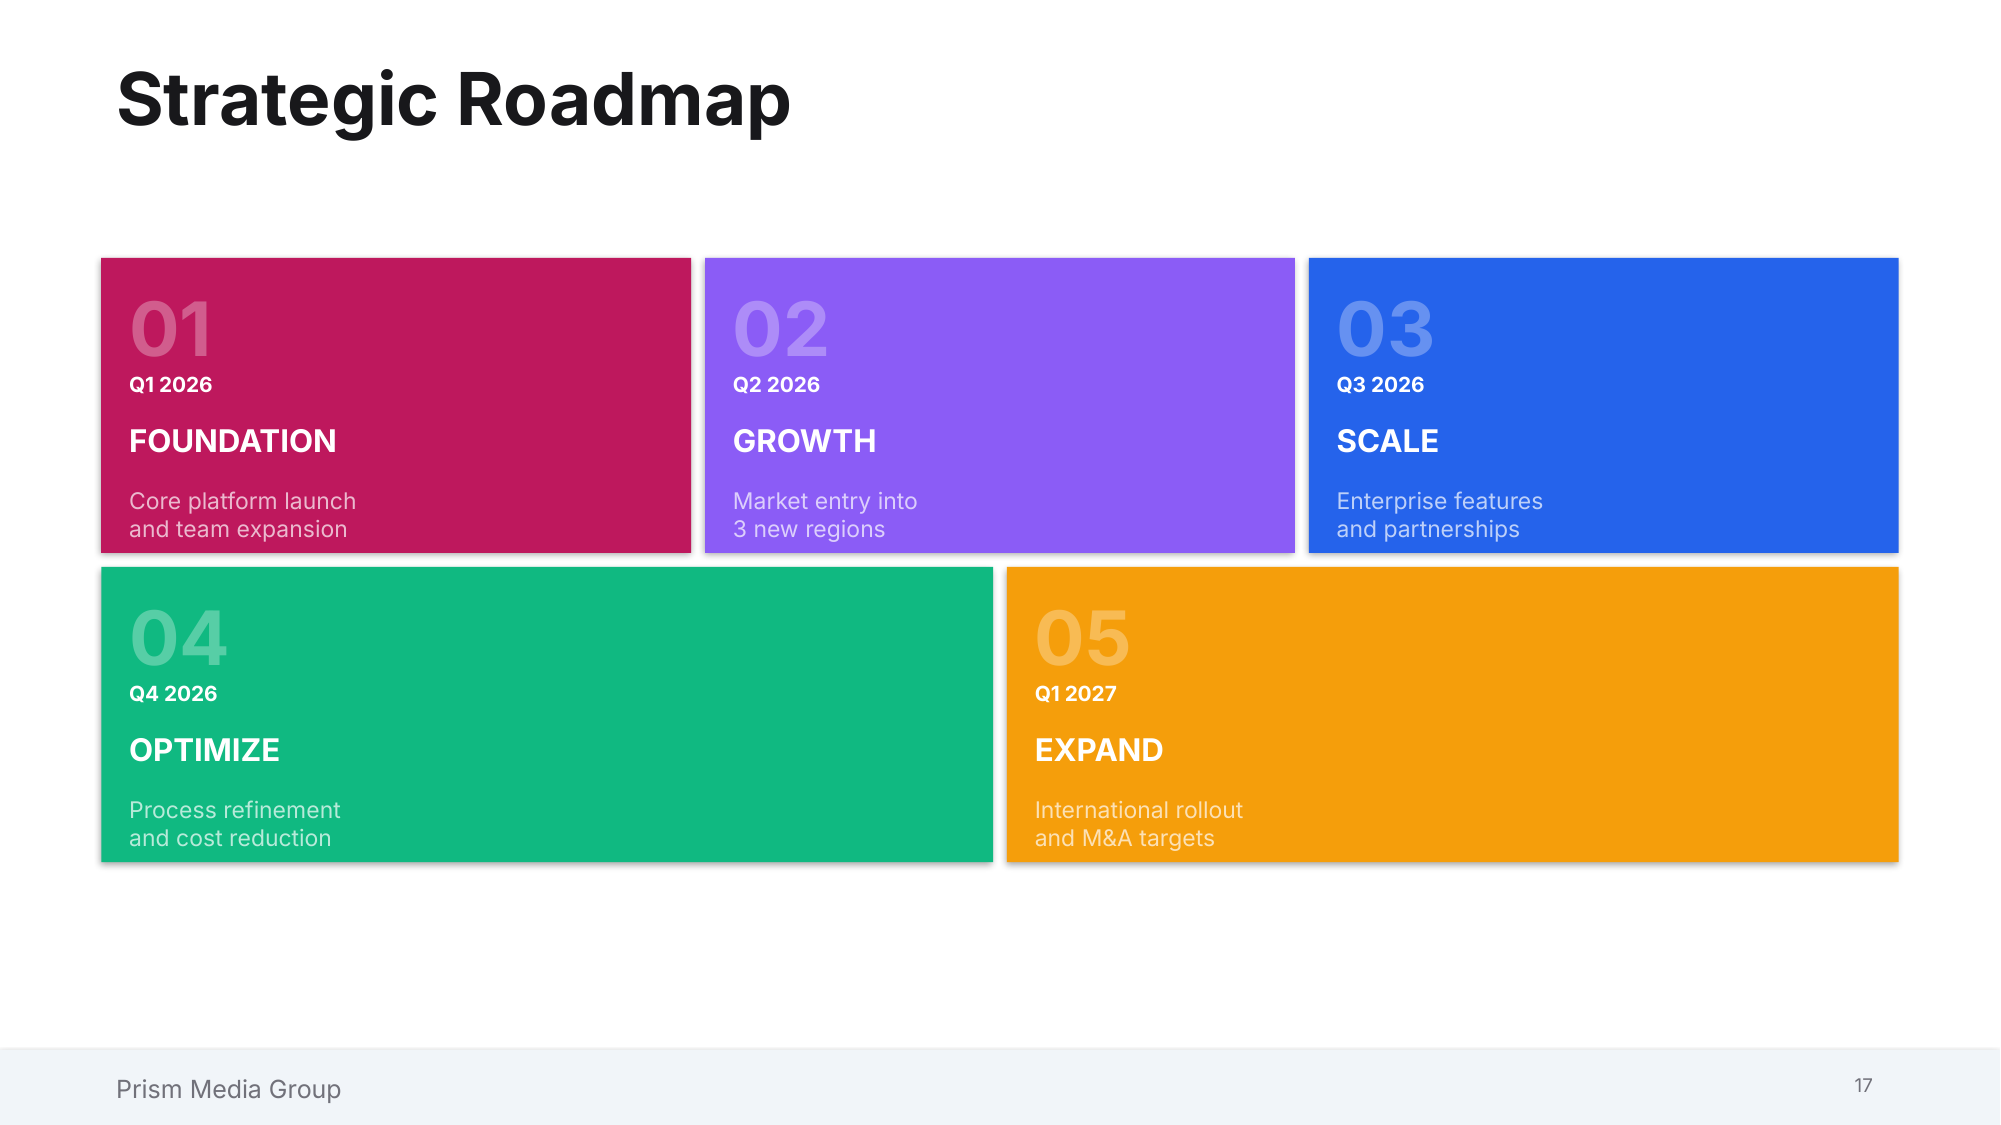

Strategic Roadmap

01
02
03
Q1 2026
Q2 2026
Q3 2026
FOUNDATION
GROWTH
SCALE
Core platform launch
and team expansion
Market entry into
3 new regions
Enterprise features
and partnerships

04
05
Q4 2026
Q1 2027
OPTIMIZE
EXPAND
Process refinement
and cost reduction
International rollout
and M&A targets

Prism Media Group
17